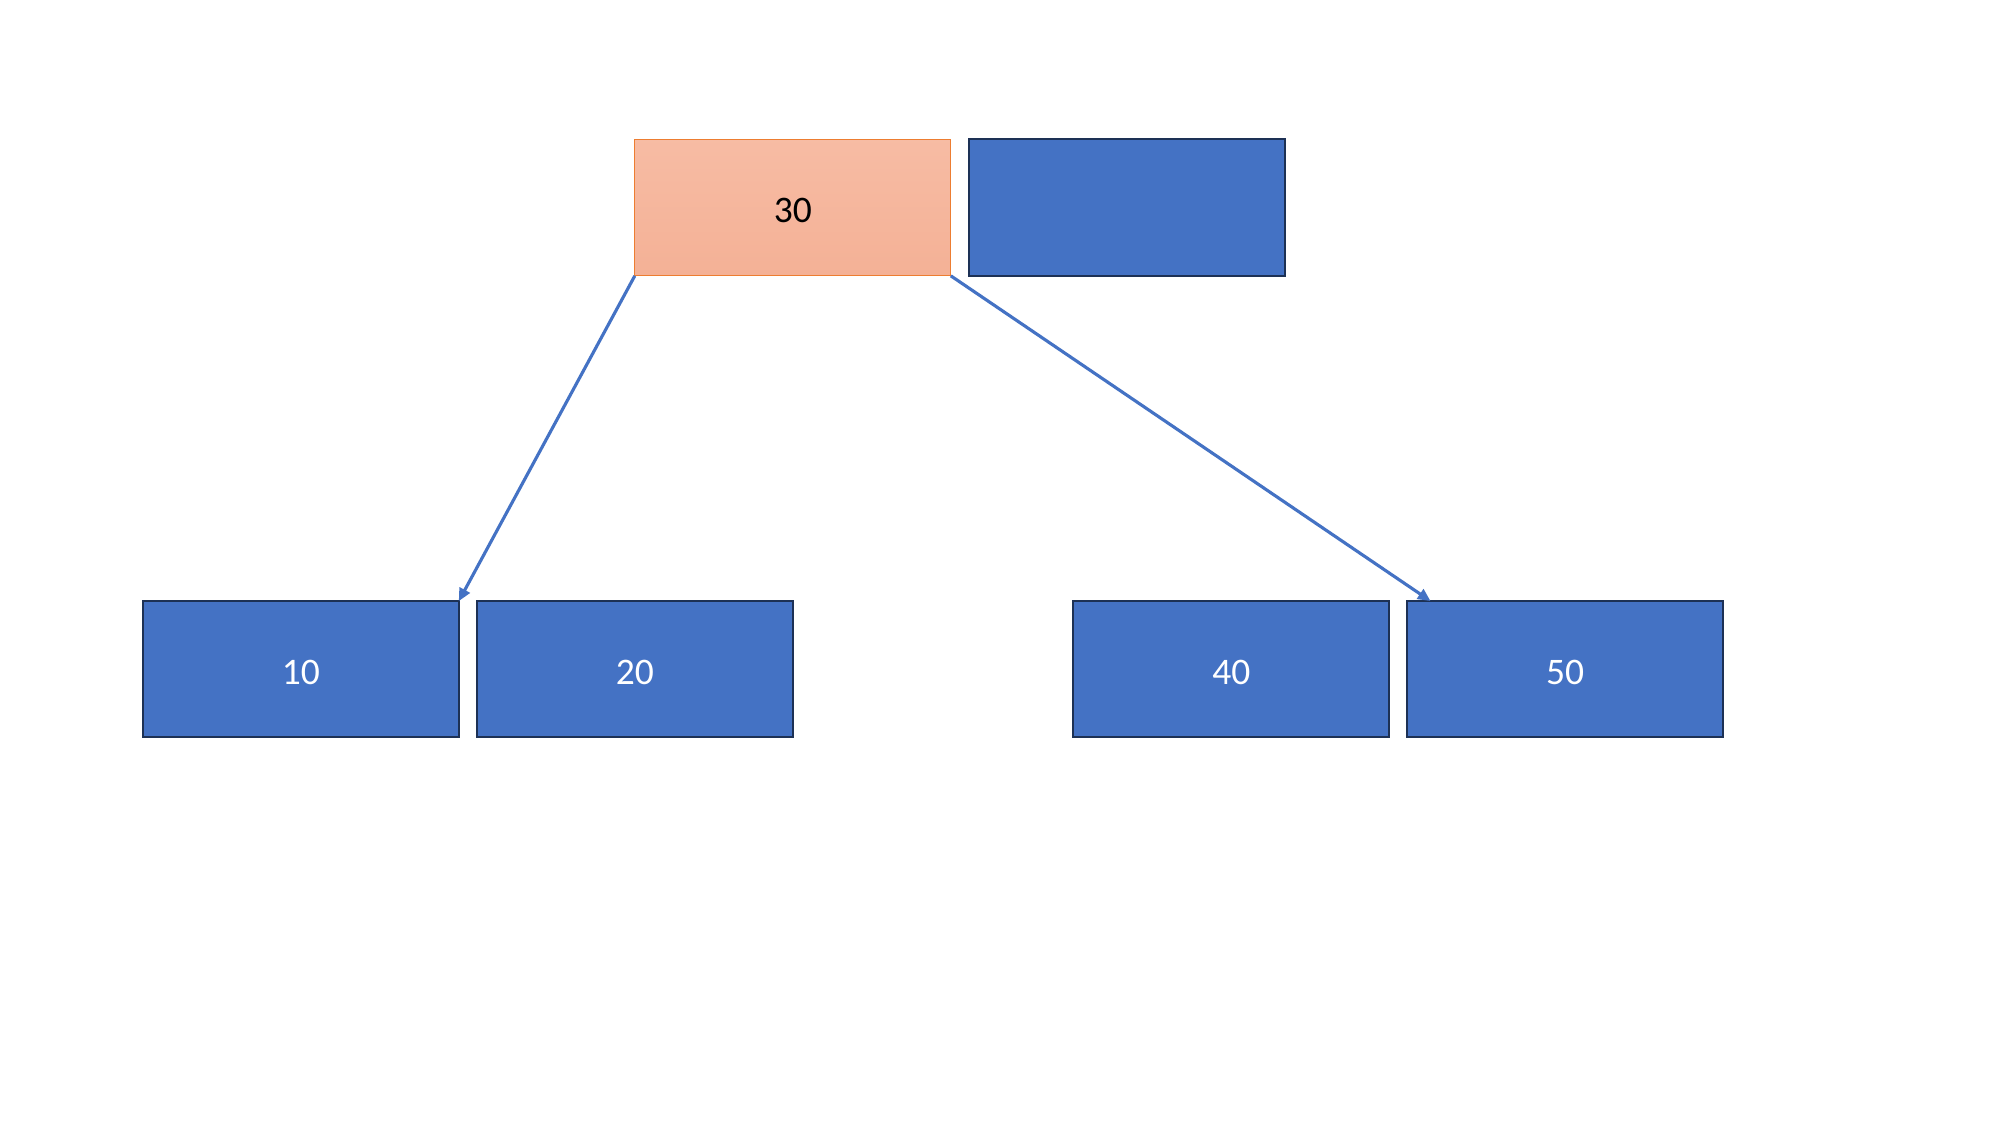

The element is greater than root node, so it goes to the right
Searching from root node

30
20
50
40
10